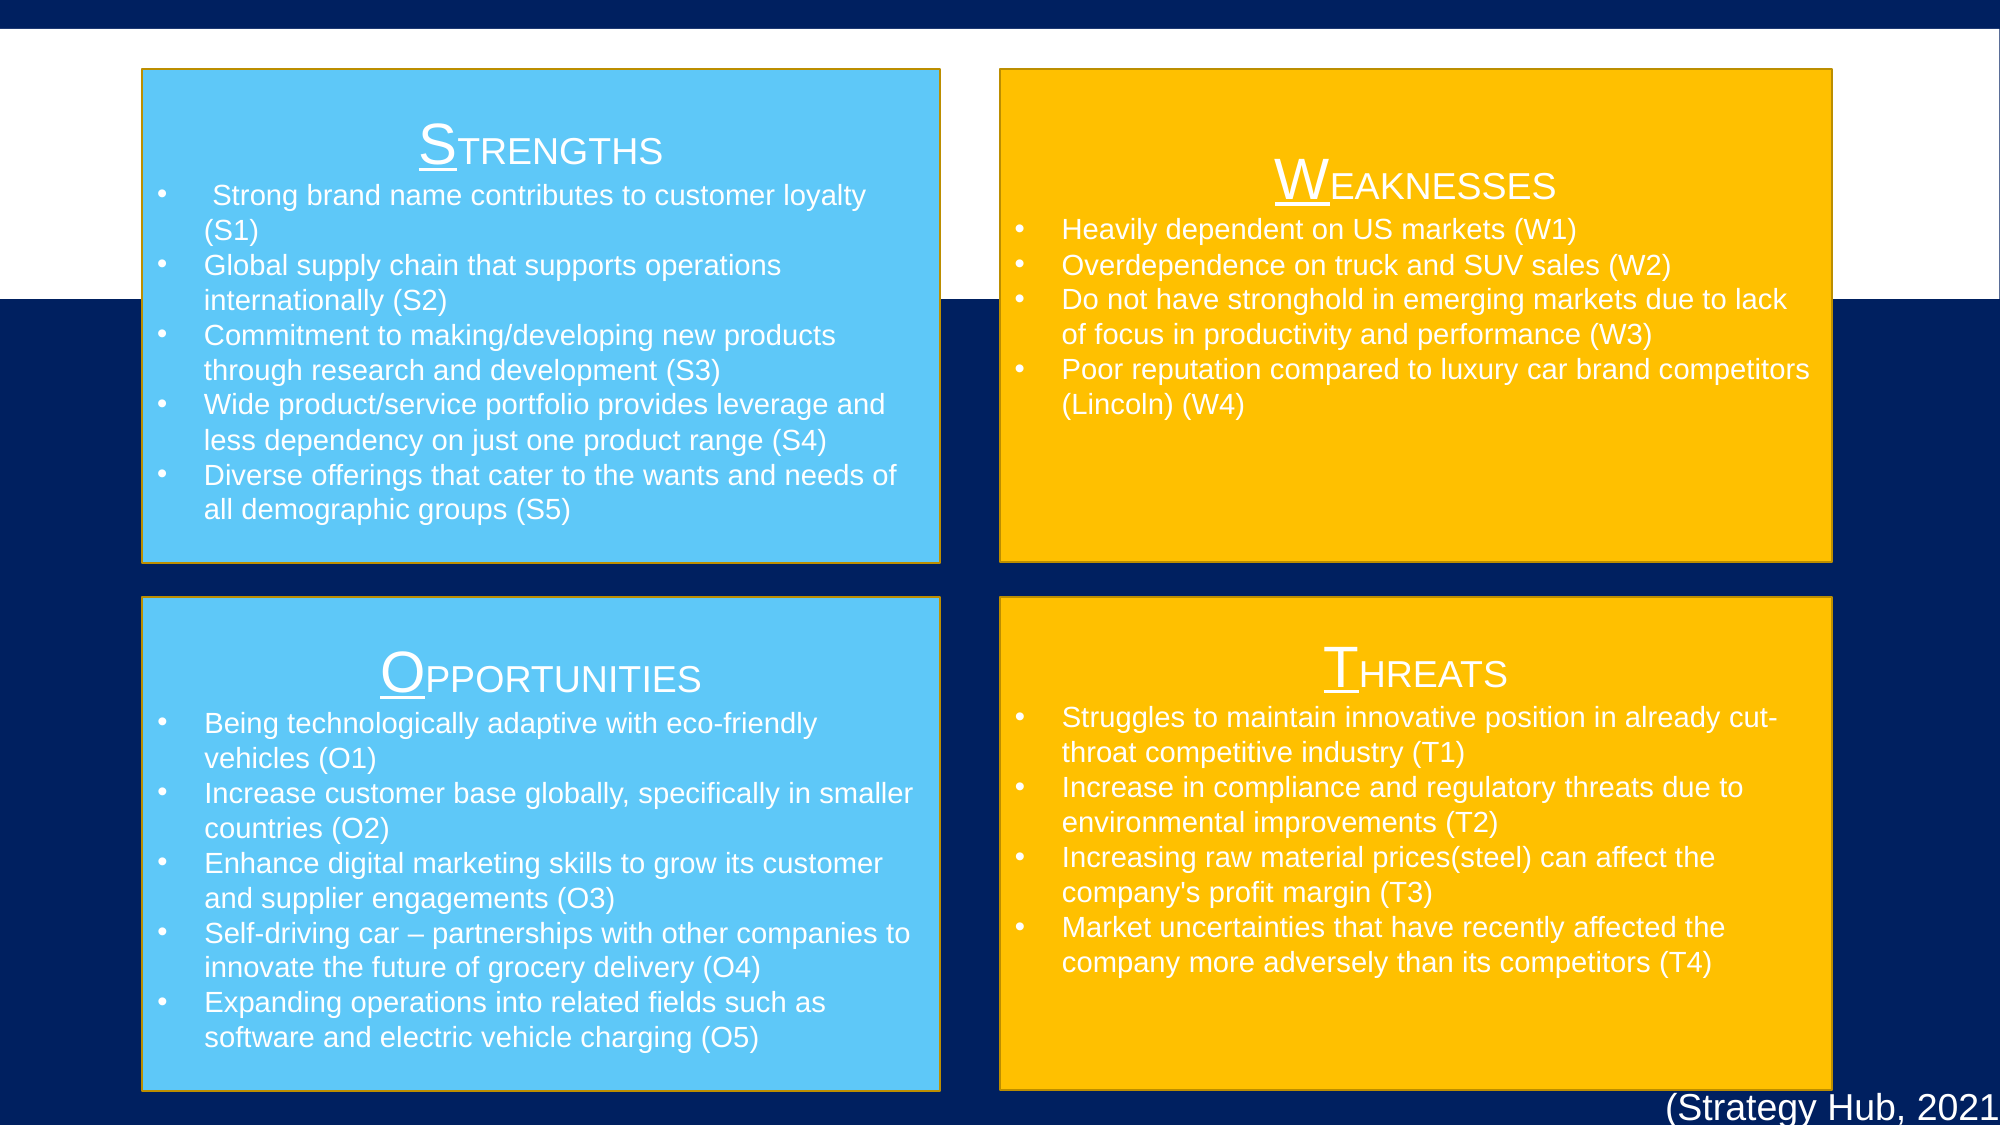

WEAKNESSES
Heavily dependent on US markets (W1)
Overdependence on truck and SUV sales (W2)
Do not have stronghold in emerging markets due to lack of focus in productivity and performance (W3)
Poor reputation compared to luxury car brand competitors (Lincoln) (W4)

STRENGTHS
 Strong brand name contributes to customer loyalty (S1)
Global supply chain that supports operations internationally (S2)
Commitment to making/developing new products through research and development (S3)
Wide product/service portfolio provides leverage and less dependency on just one product range (S4)
Diverse offerings that cater to the wants and needs of all demographic groups (S5)
THREATS
Struggles to maintain innovative position in already cut-throat competitive industry (T1)
Increase in compliance and regulatory threats due to environmental improvements (T2)
Increasing raw material prices(steel) can affect the company's profit margin (T3)
Market uncertainties that have recently affected the company more adversely than its competitors (T4)

OPPORTUNITIES
Being technologically adaptive with eco-friendly vehicles (O1)
Increase customer base globally, specifically in smaller countries (O2)
Enhance digital marketing skills to grow its customer and supplier engagements (O3)
Self-driving car – partnerships with other companies to innovate the future of grocery delivery (O4)
Expanding operations into related fields such as software and electric vehicle charging (O5)
(Strategy Hub, 2021)